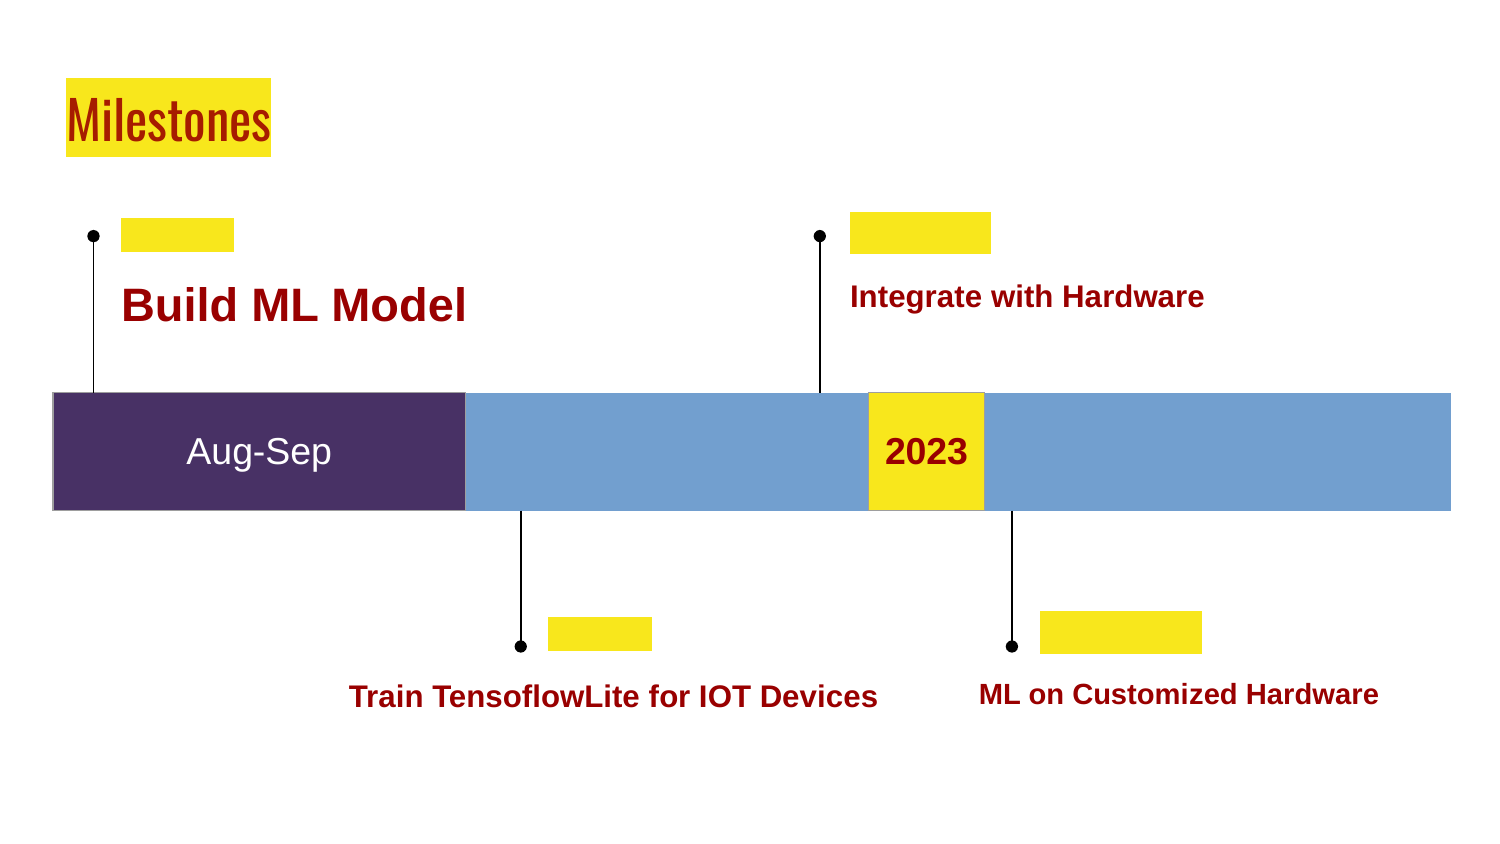

# Milestones
October 2014
October 2015
Build ML Model

Integrate with Hardware
| Aug-Sep |  |  |  | 2023 |  |  |  |  |  |  |  |
| --- | --- | --- | --- | --- | --- | --- | --- | --- | --- | --- | --- |
August 2015
November 2015
Train TensoflowLite for IOT Devices
ML on Customized Hardware